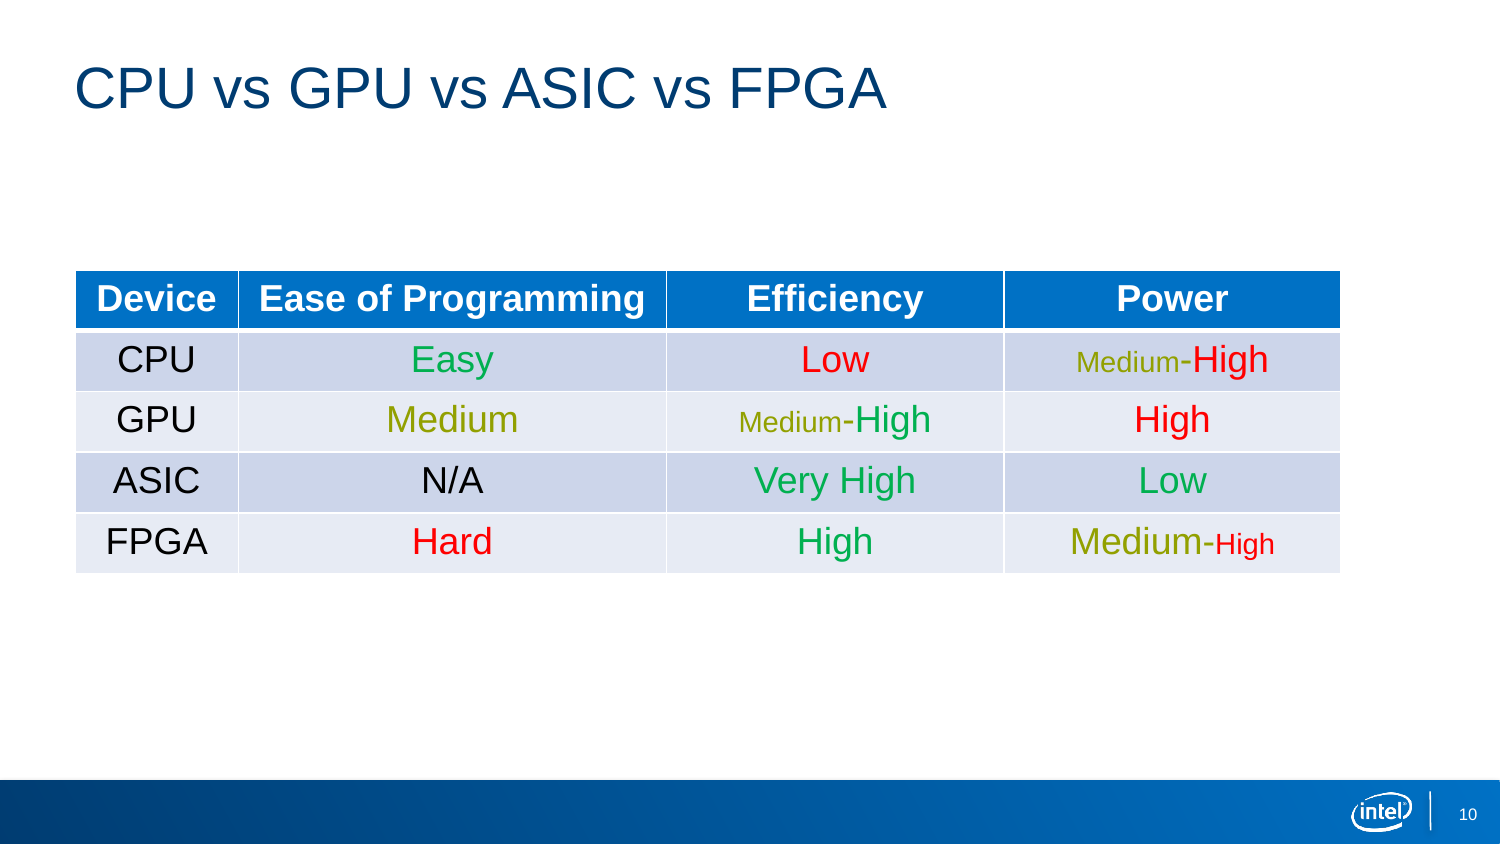

# CPU vs GPU vs ASIC vs FPGA
| Device | Ease of Programming | Efficiency | Power |
| --- | --- | --- | --- |
| CPU | Easy | Low | Medium-High |
| GPU | Medium | Medium-High | High |
| ASIC | N/A | Very High | Low |
| FPGA | Hard | High | Medium-High |
10